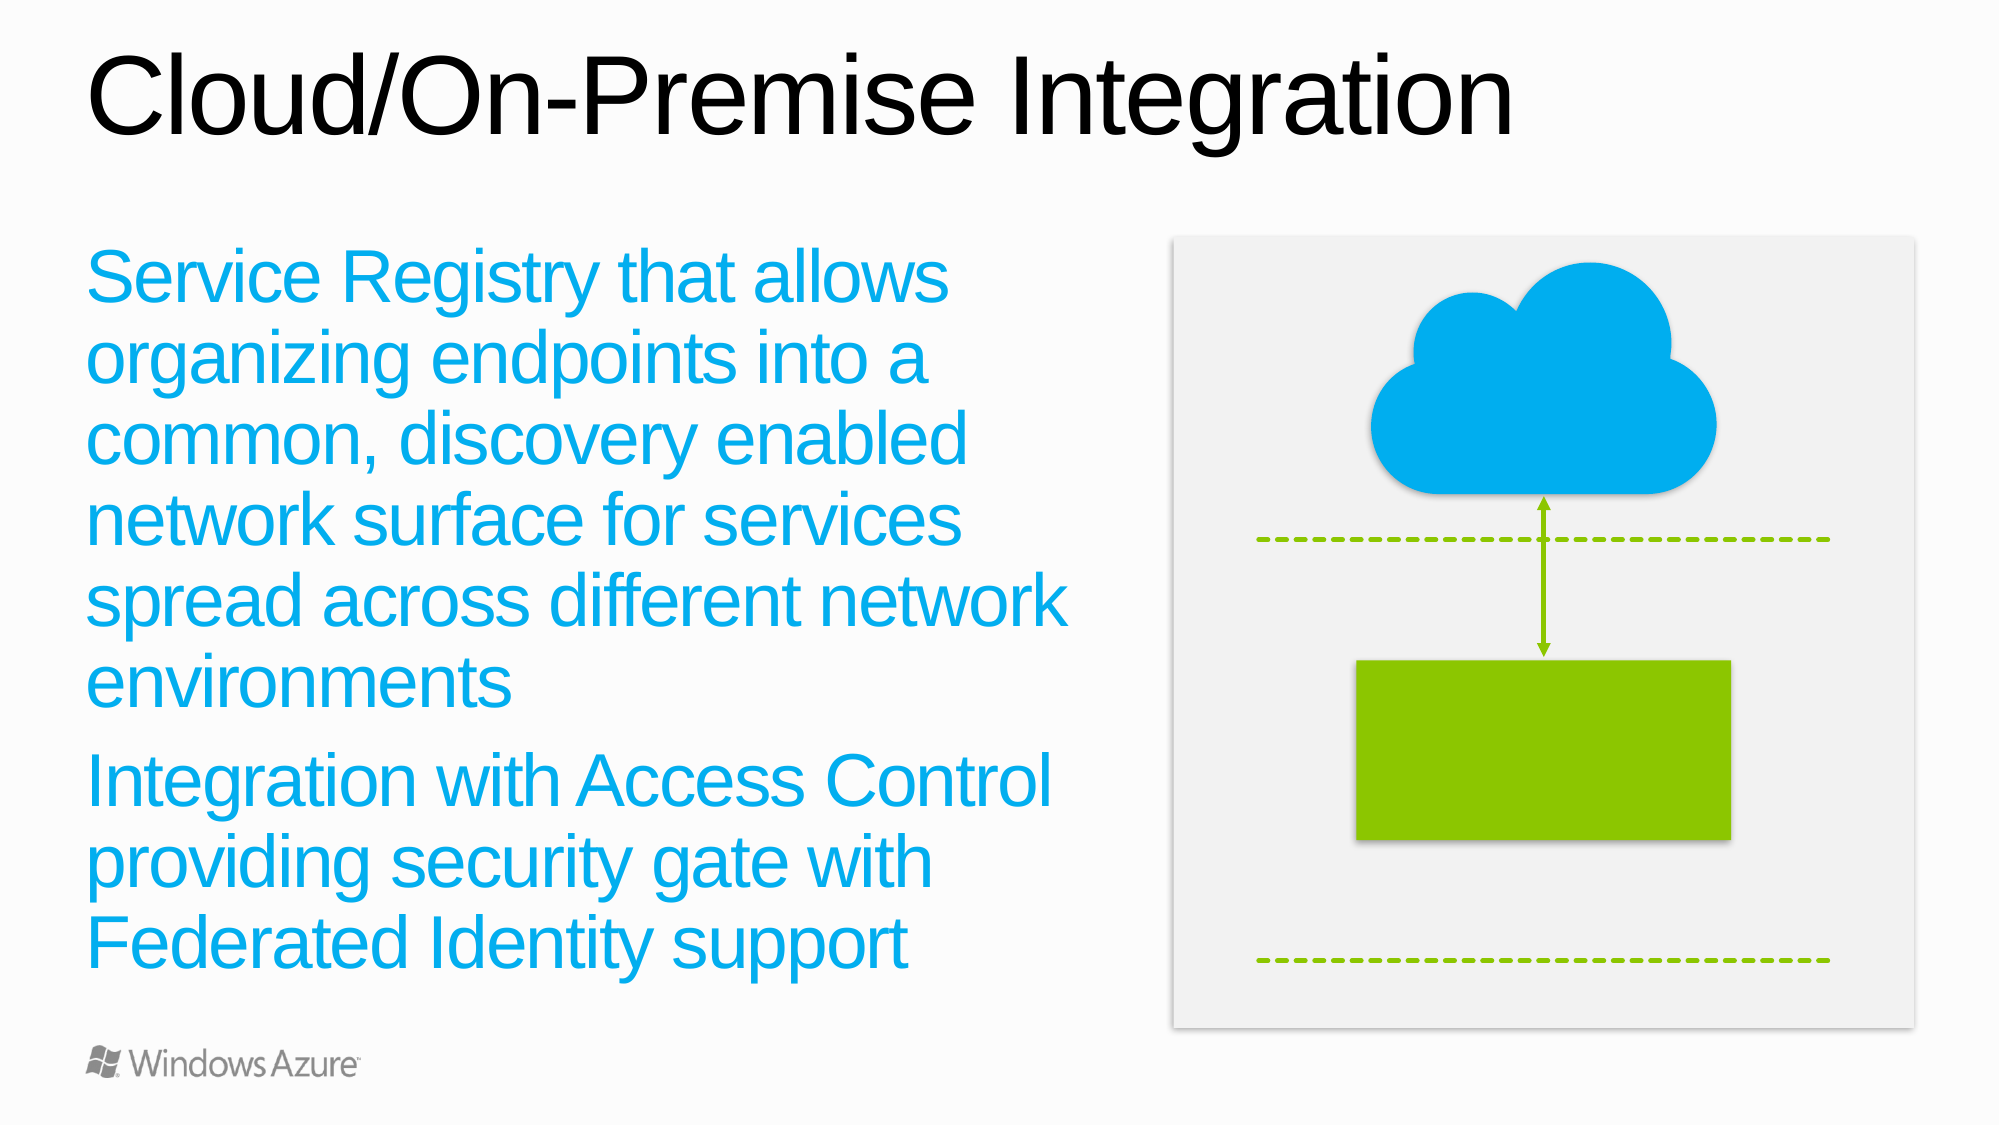

# Cloud/On-Premise Integration

Service Registry that allows organizing endpoints into a common, discovery enabled network surface for services
spread across different network environments
Integration with Access Control providing security gate with Federated Identity support
Cloud App
On-Prem assets